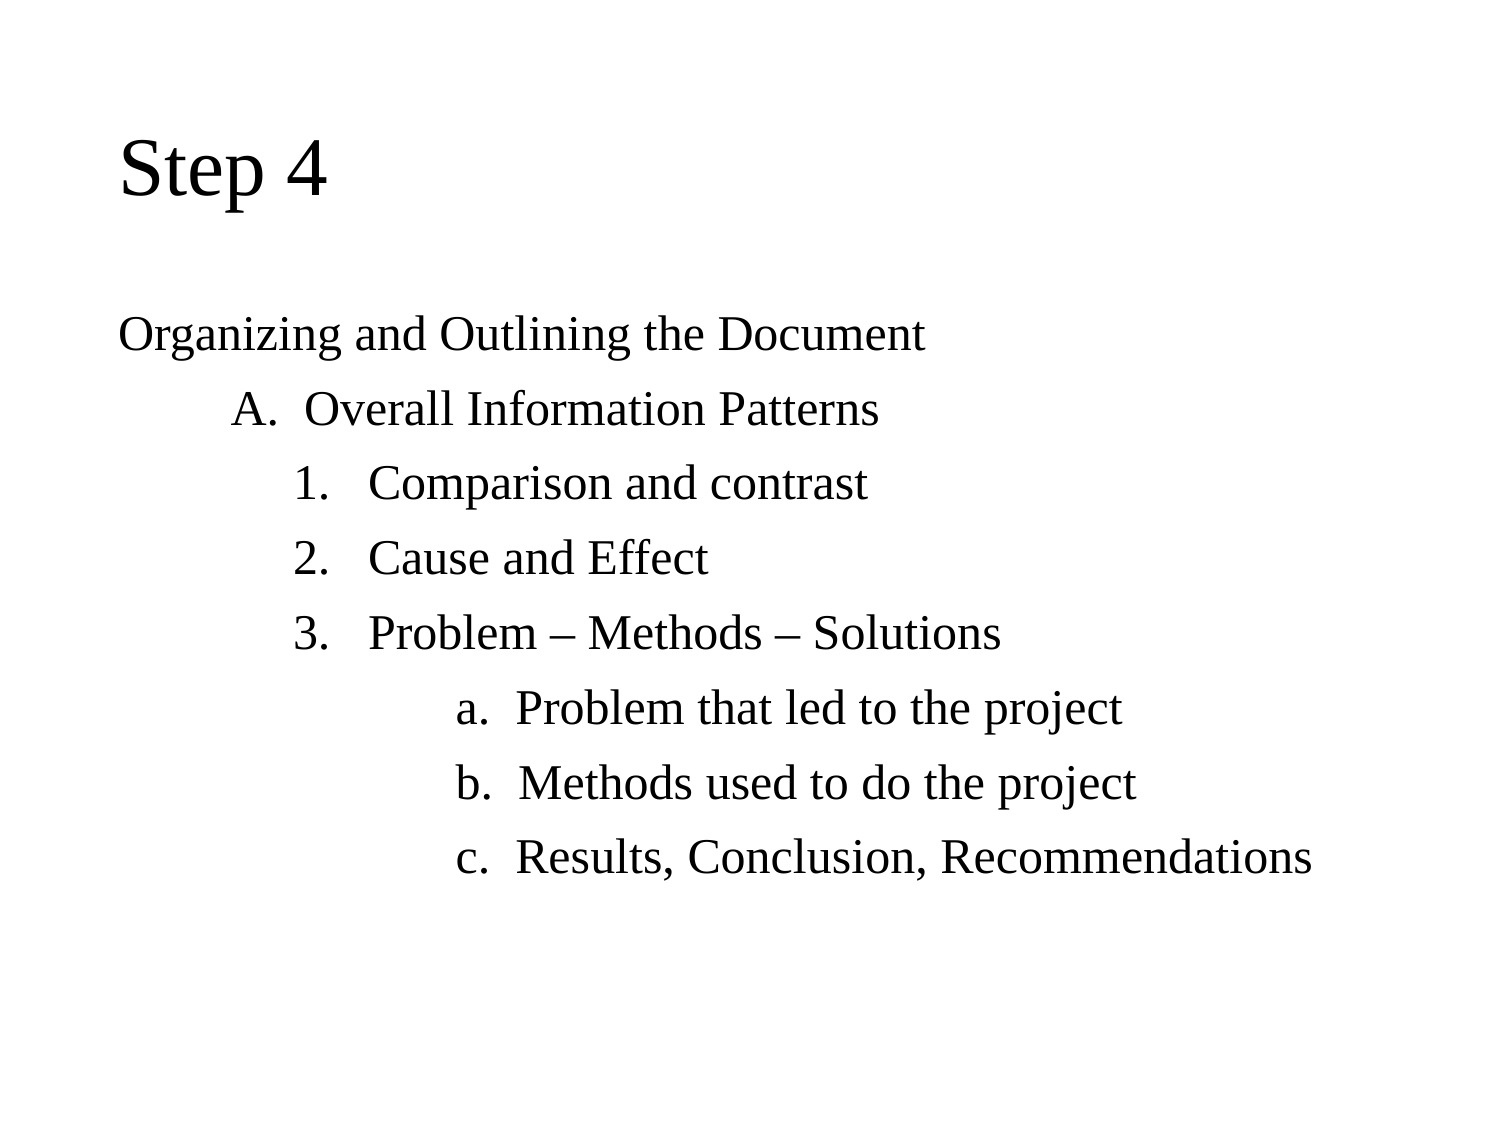

# Step 4
Organizing and Outlining the Document
         A.  Overall Information Patterns
              1.   Comparison and contrast
              2.   Cause and Effect
              3.   Problem – Methods – Solutions
                           a.  Problem that led to the project
		   b.  Methods used to do the project
	               c.  Results, Conclusion, Recommendations